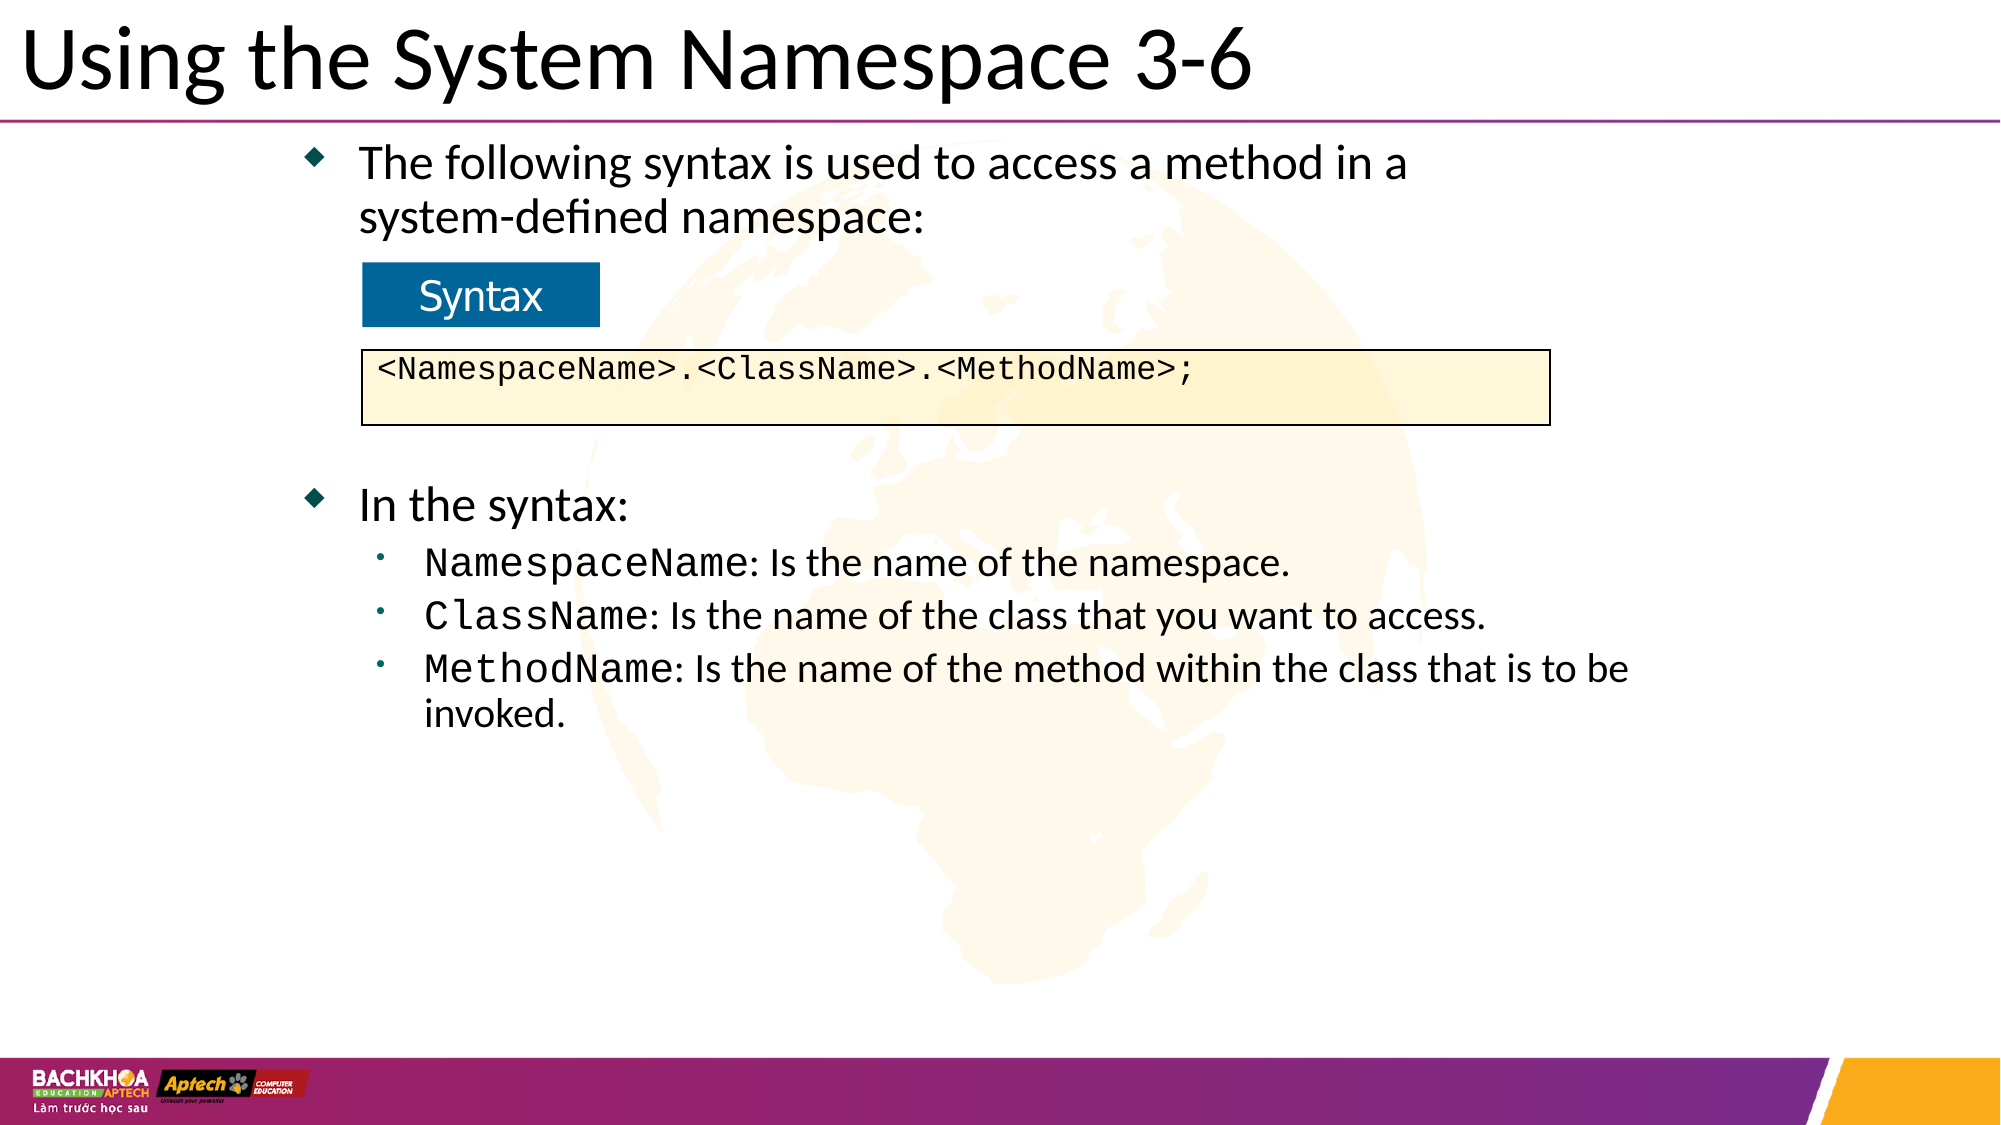

# Using the System Namespace 3-6

The following syntax is used to access a method in a
system-defined namespace:

In the syntax:
NamespaceName: Is the name of the namespace.
ClassName: Is the name of the class that you want to access.
MethodName: Is the name of the method within the class that is to be invoked.

Syntax
<NamespaceName>.<ClassName>.<MethodName>;